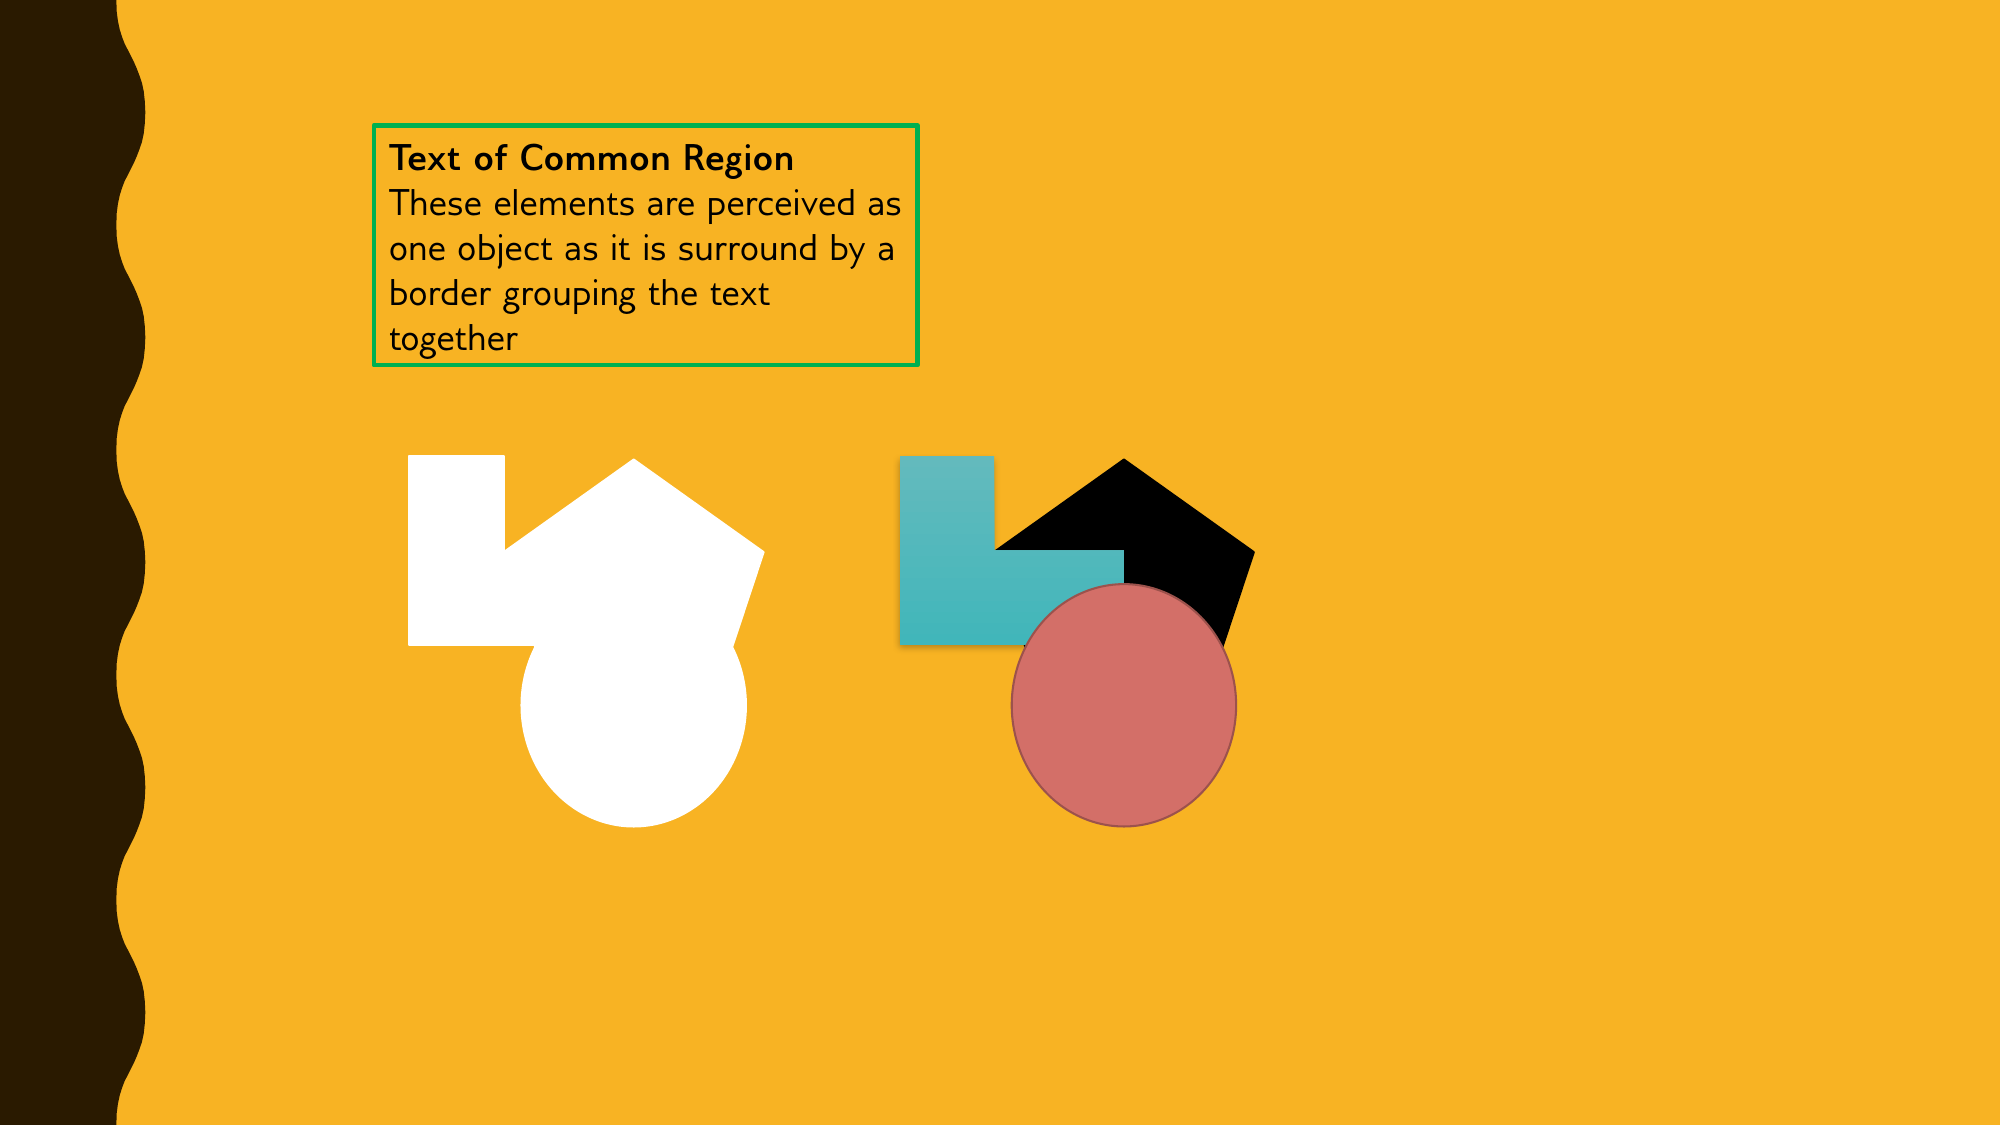

Text of Common Region
These elements are perceived as one object as it is surround by a border grouping the text together